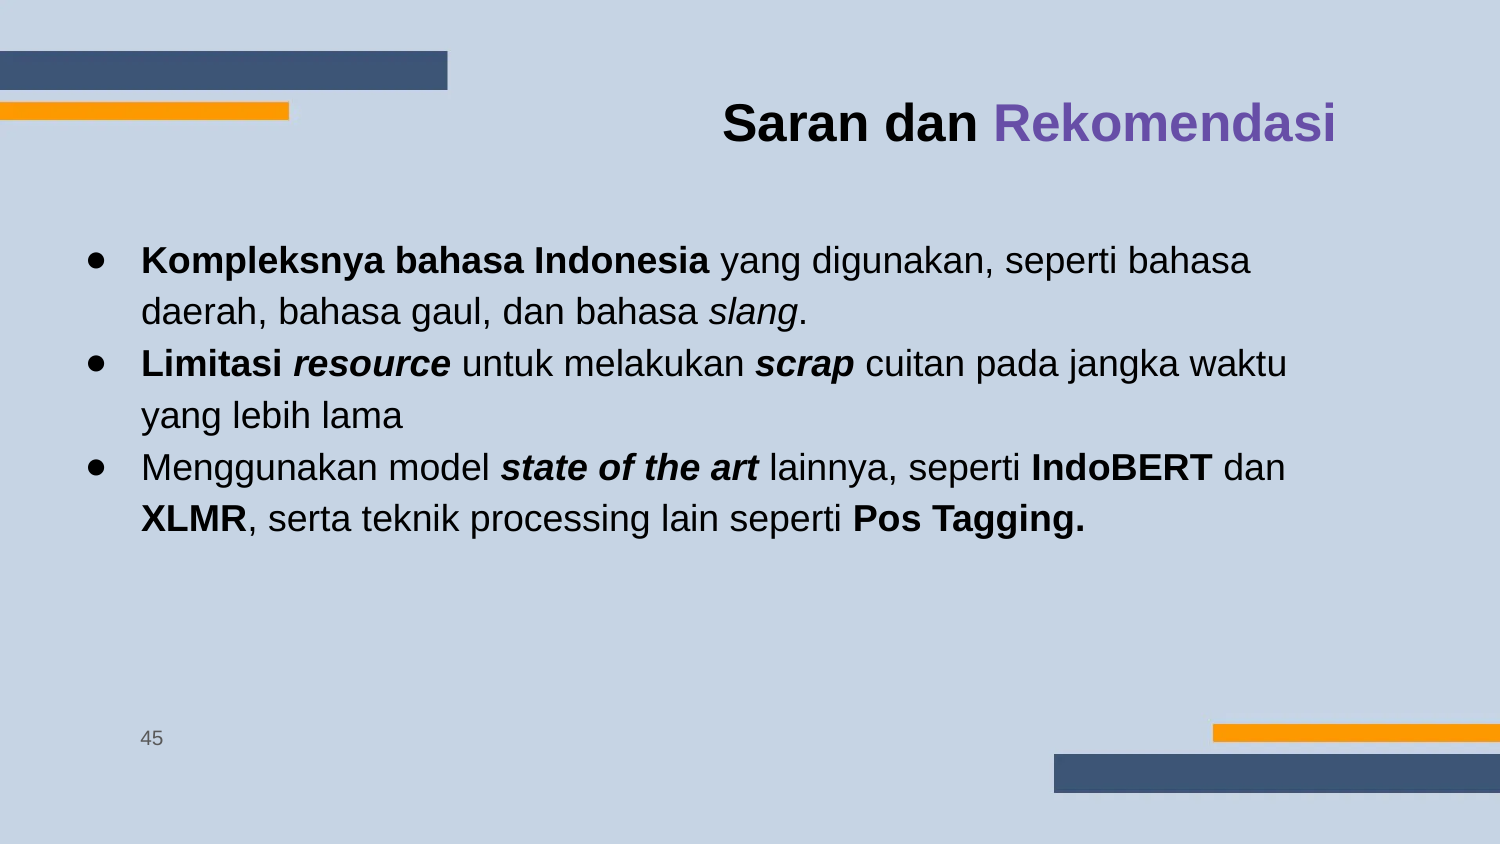

# Saran dan Rekomendasi
Kompleksnya bahasa Indonesia yang digunakan, seperti bahasa daerah, bahasa gaul, dan bahasa slang.
Limitasi resource untuk melakukan scrap cuitan pada jangka waktu yang lebih lama
Menggunakan model state of the art lainnya, seperti IndoBERT dan XLMR, serta teknik processing lain seperti Pos Tagging.
45